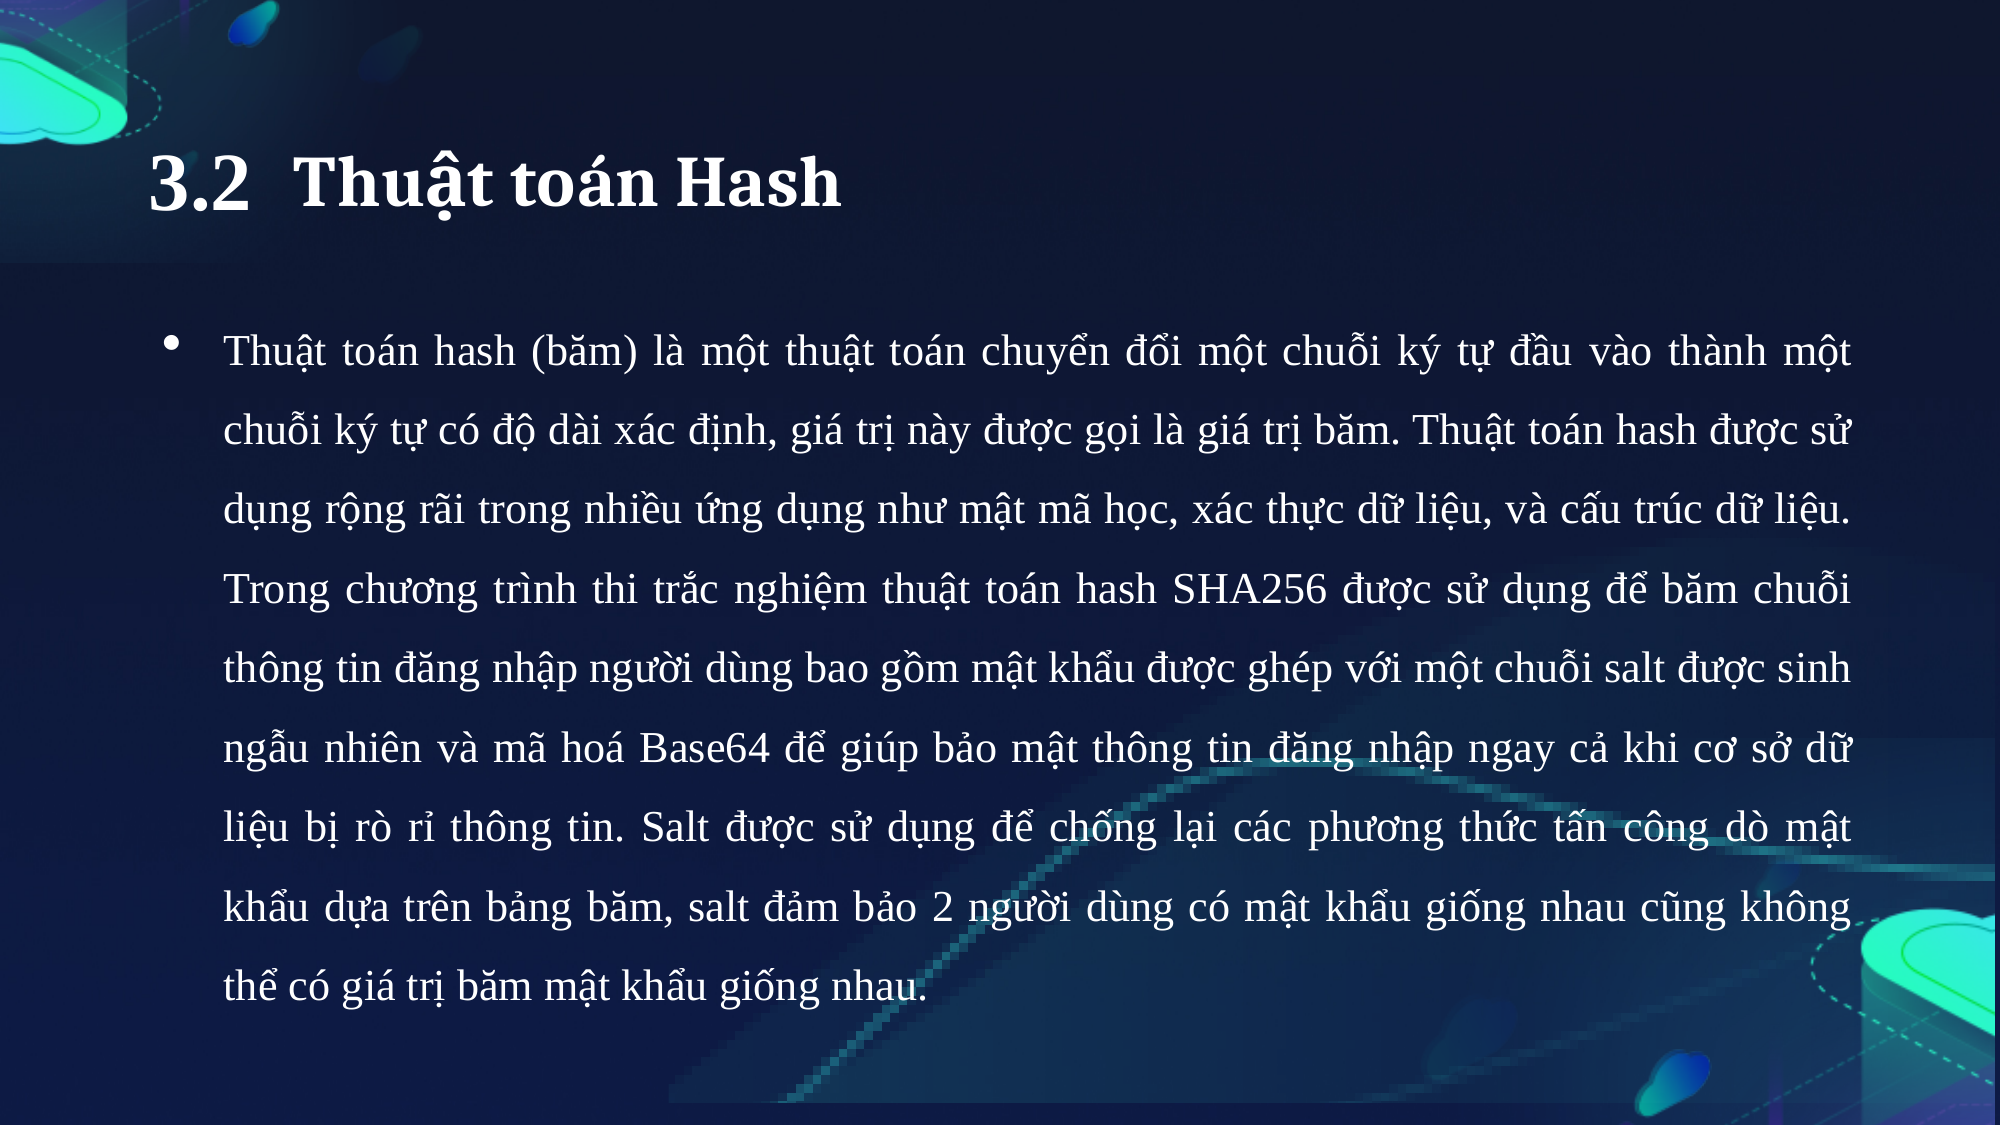

3.2
Thuật toán Hash
Thuật toán hash (băm) là một thuật toán chuyển đổi một chuỗi ký tự đầu vào thành một chuỗi ký tự có độ dài xác định, giá trị này được gọi là giá trị băm. Thuật toán hash được sử dụng rộng rãi trong nhiều ứng dụng như mật mã học, xác thực dữ liệu, và cấu trúc dữ liệu. Trong chương trình thi trắc nghiệm thuật toán hash SHA256 được sử dụng để băm chuỗi thông tin đăng nhập người dùng bao gồm mật khẩu được ghép với một chuỗi salt được sinh ngẫu nhiên và mã hoá Base64 để giúp bảo mật thông tin đăng nhập ngay cả khi cơ sở dữ liệu bị rò rỉ thông tin. Salt được sử dụng để chống lại các phương thức tấn công dò mật khẩu dựa trên bảng băm, salt đảm bảo 2 người dùng có mật khẩu giống nhau cũng không thể có giá trị băm mật khẩu giống nhau.